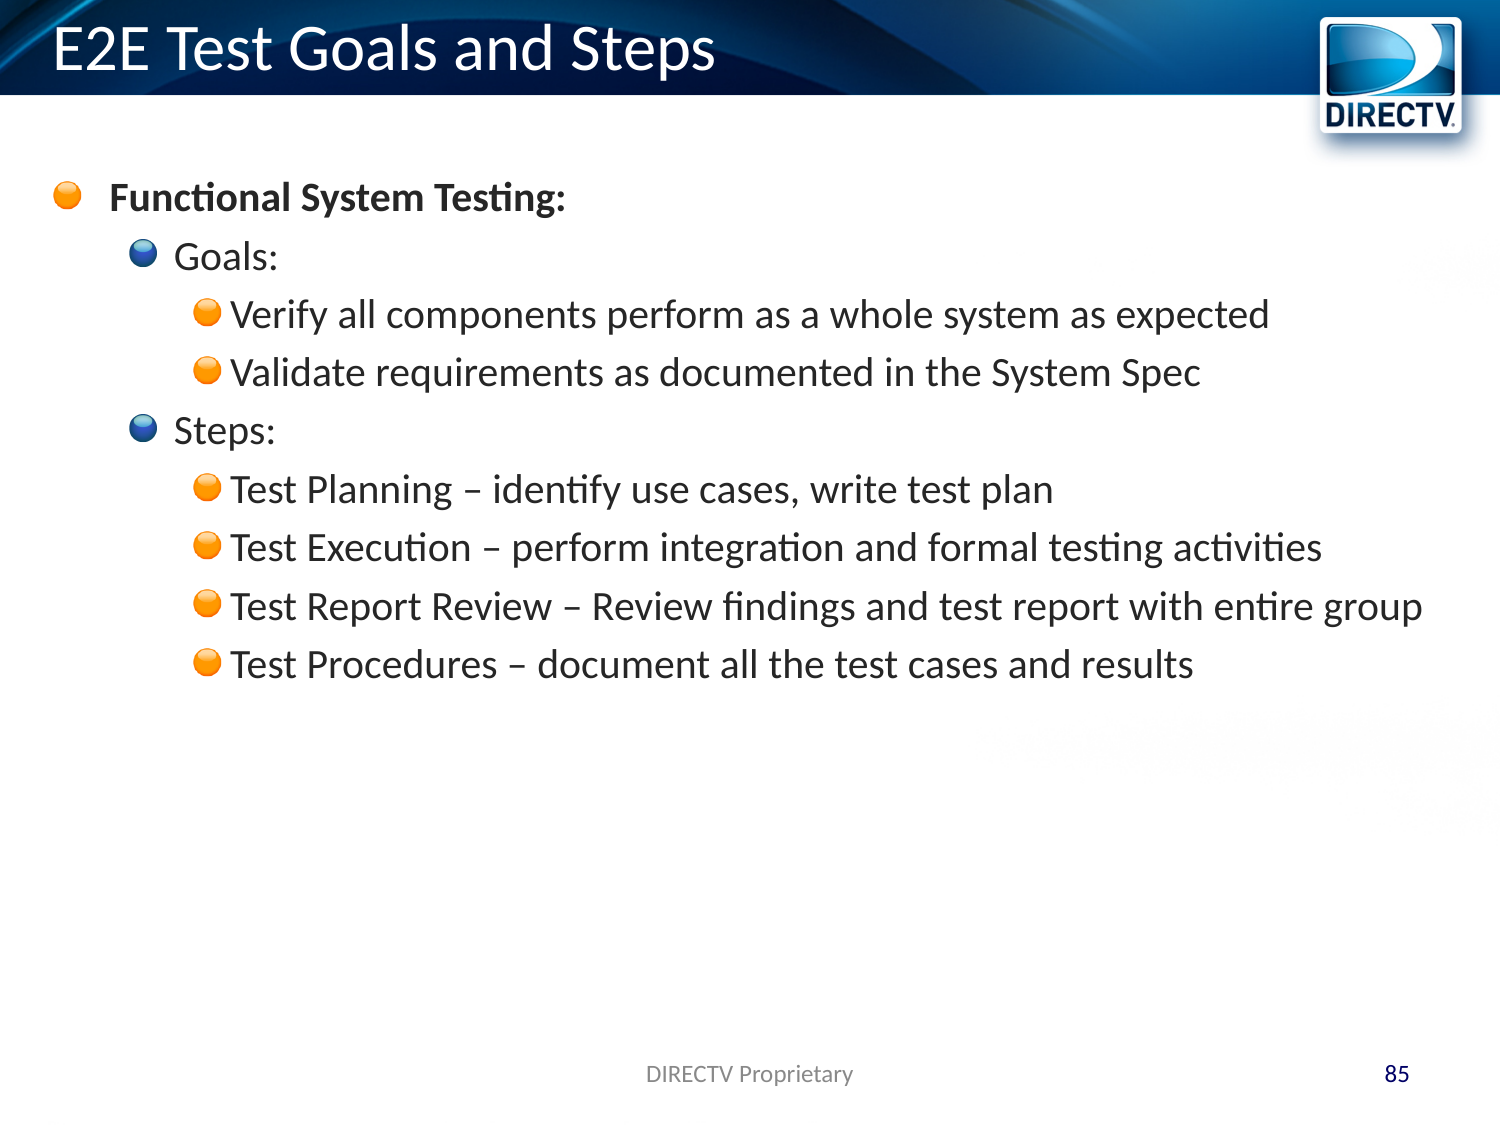

# E2E Test Goals and Steps
Functional System Testing:
Goals:
Verify all components perform as a whole system as expected
Validate requirements as documented in the System Spec
Steps:
Test Planning – identify use cases, write test plan
Test Execution – perform integration and formal testing activities
Test Report Review – Review findings and test report with entire group
Test Procedures – document all the test cases and results
DIRECTV Proprietary
85